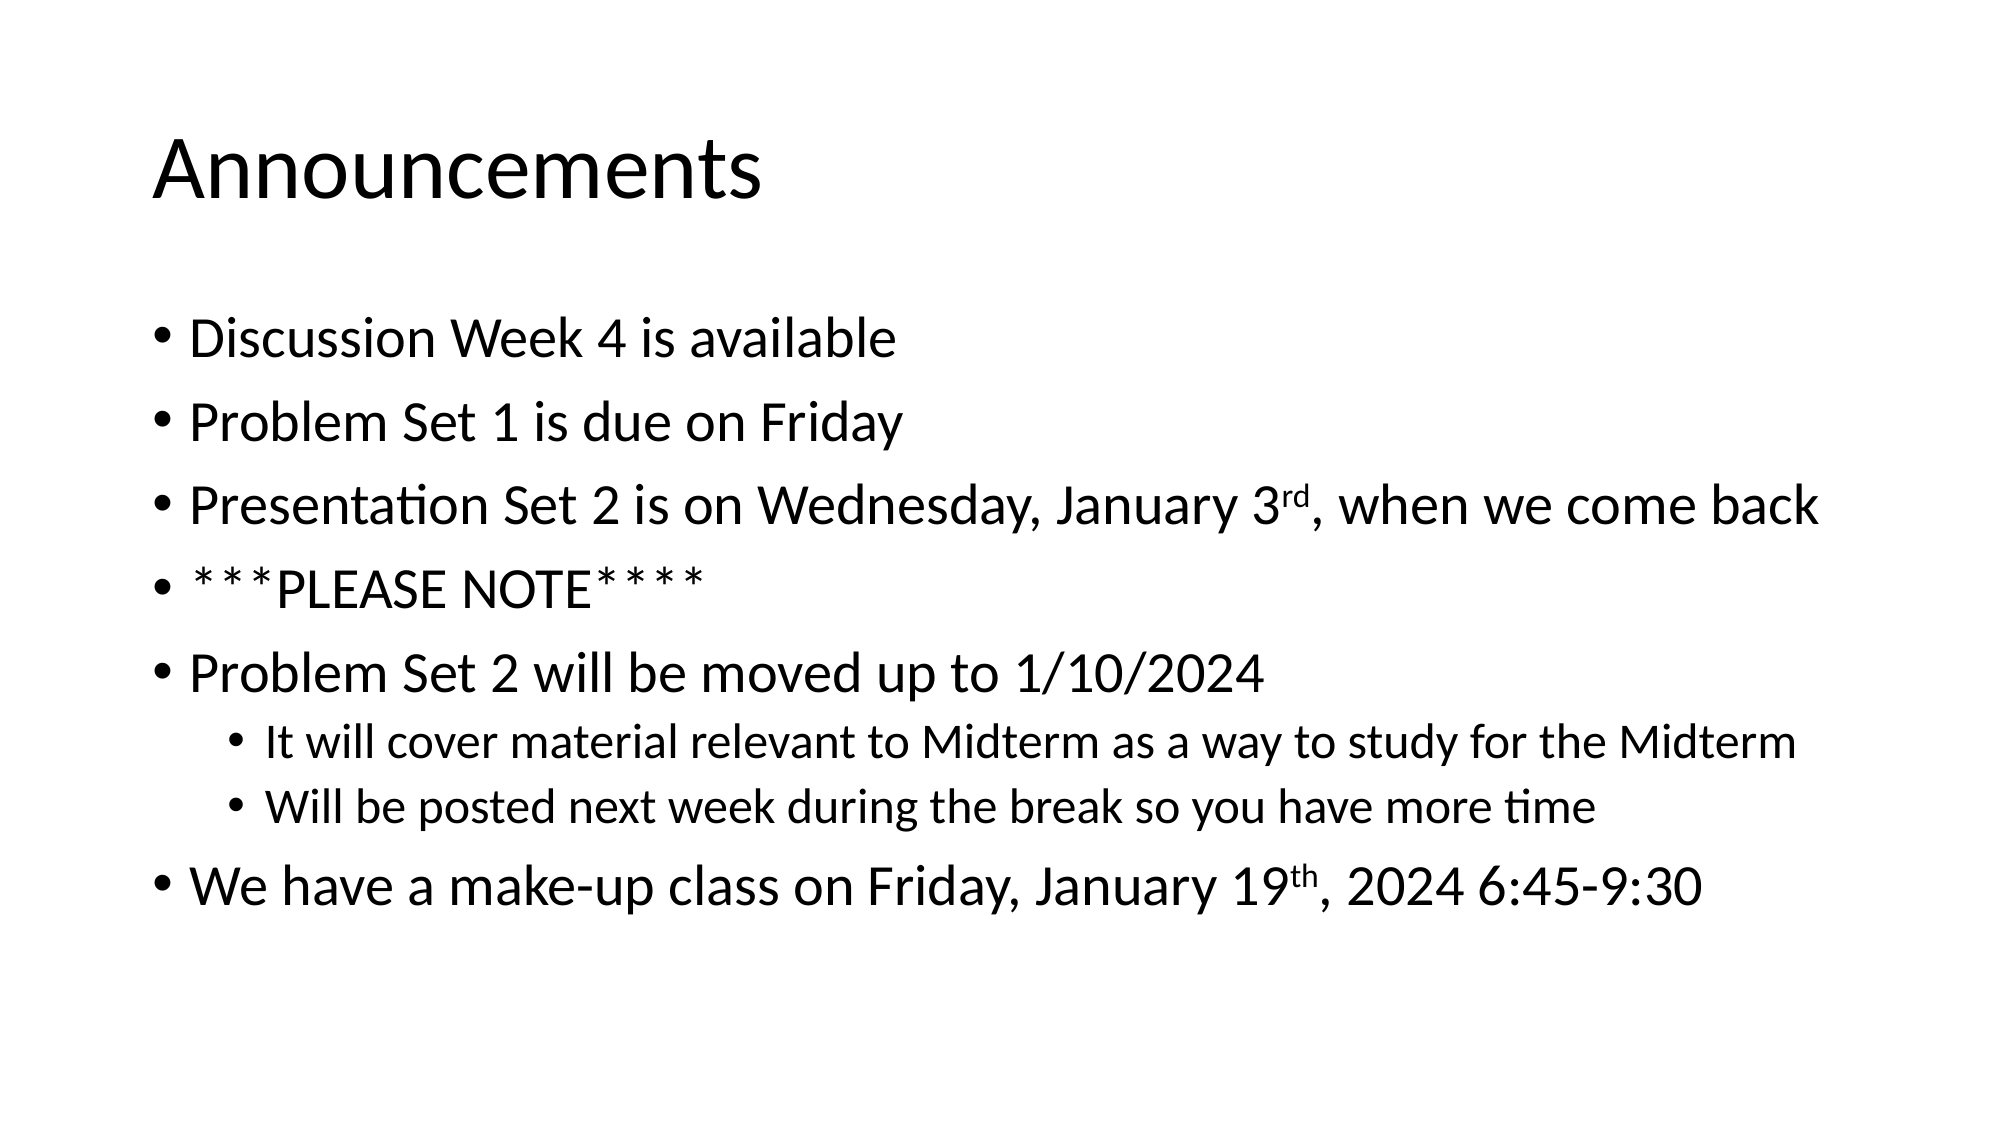

# Announcements
Discussion Week 4 is available
Problem Set 1 is due on Friday
Presentation Set 2 is on Wednesday, January 3rd, when we come back
***PLEASE NOTE****
Problem Set 2 will be moved up to 1/10/2024
It will cover material relevant to Midterm as a way to study for the Midterm
Will be posted next week during the break so you have more time
We have a make-up class on Friday, January 19th, 2024 6:45-9:30